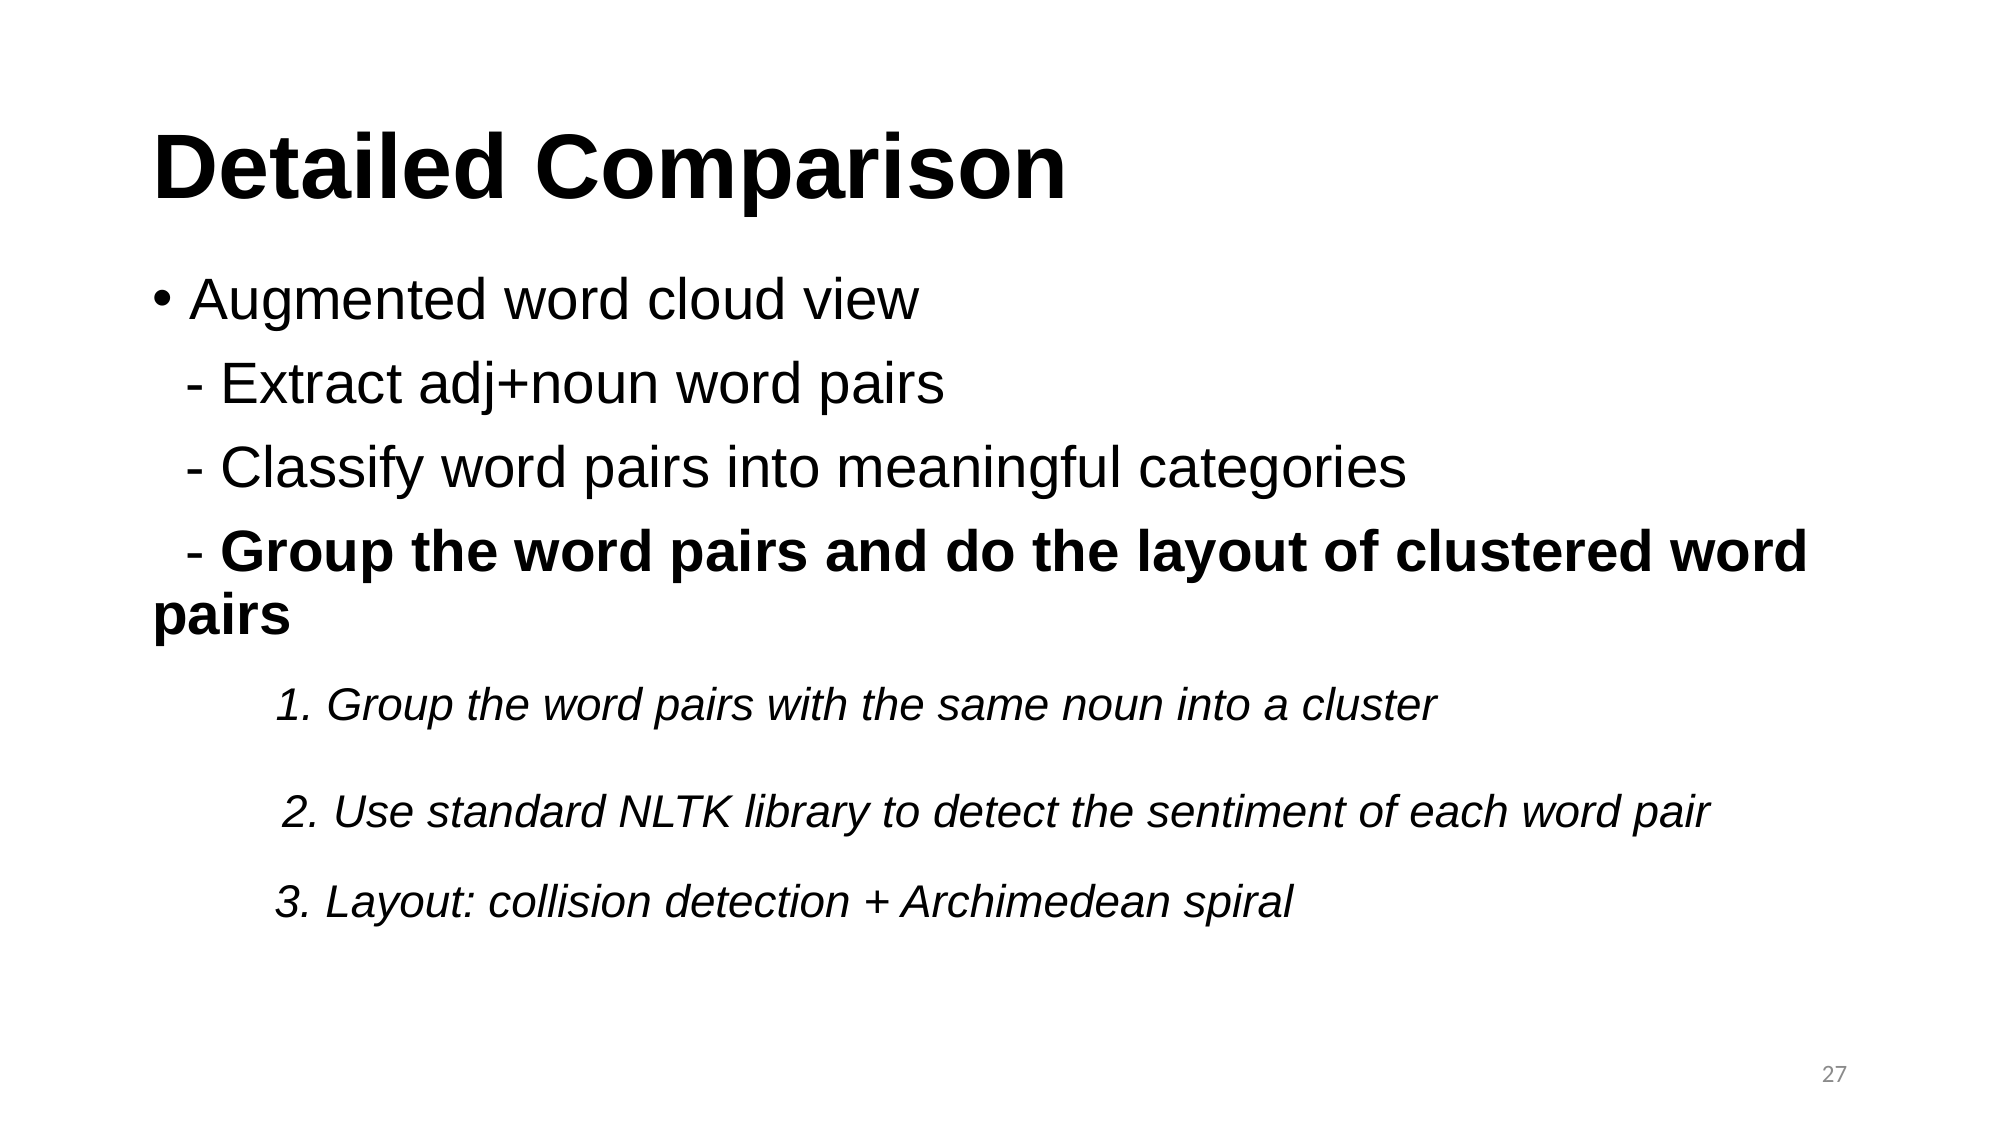

# Detailed Comparison
Augmented word cloud view
  - Extract adj+noun word pairs
  - Classify word pairs into meaningful categories
  - Group the word pairs and do the layout of clustered word pairs

1. Group the word pairs with the same noun into a cluster
2. Use standard NLTK library to detect the sentiment of each word pair
3. Layout: collision detection + Archimedean spiral
27